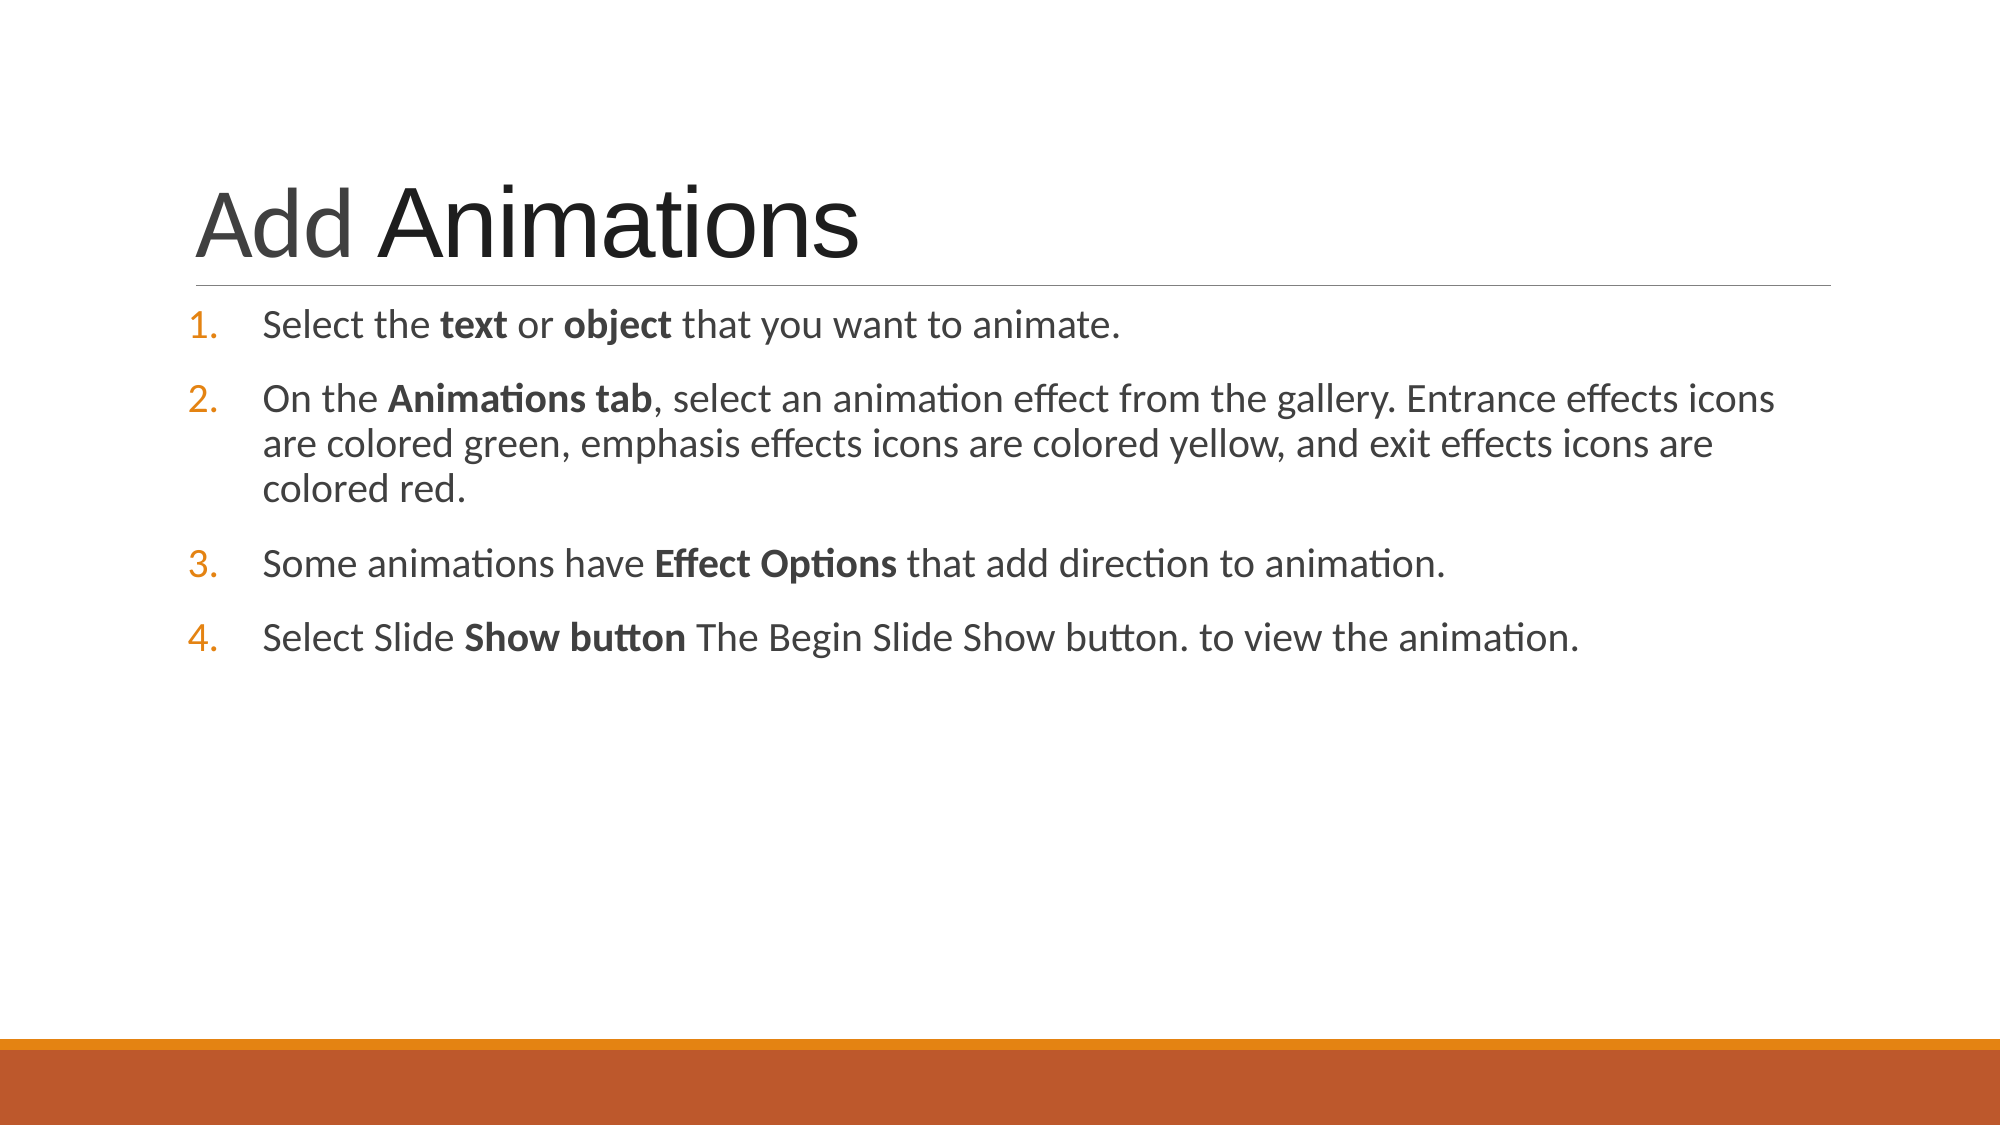

# Add Animations
Select the text or object that you want to animate.
On the Animations tab, select an animation effect from the gallery. Entrance effects icons are colored green, emphasis effects icons are colored yellow, and exit effects icons are colored red.
Some animations have Effect Options that add direction to animation.
Select Slide Show button The Begin Slide Show button. to view the animation.